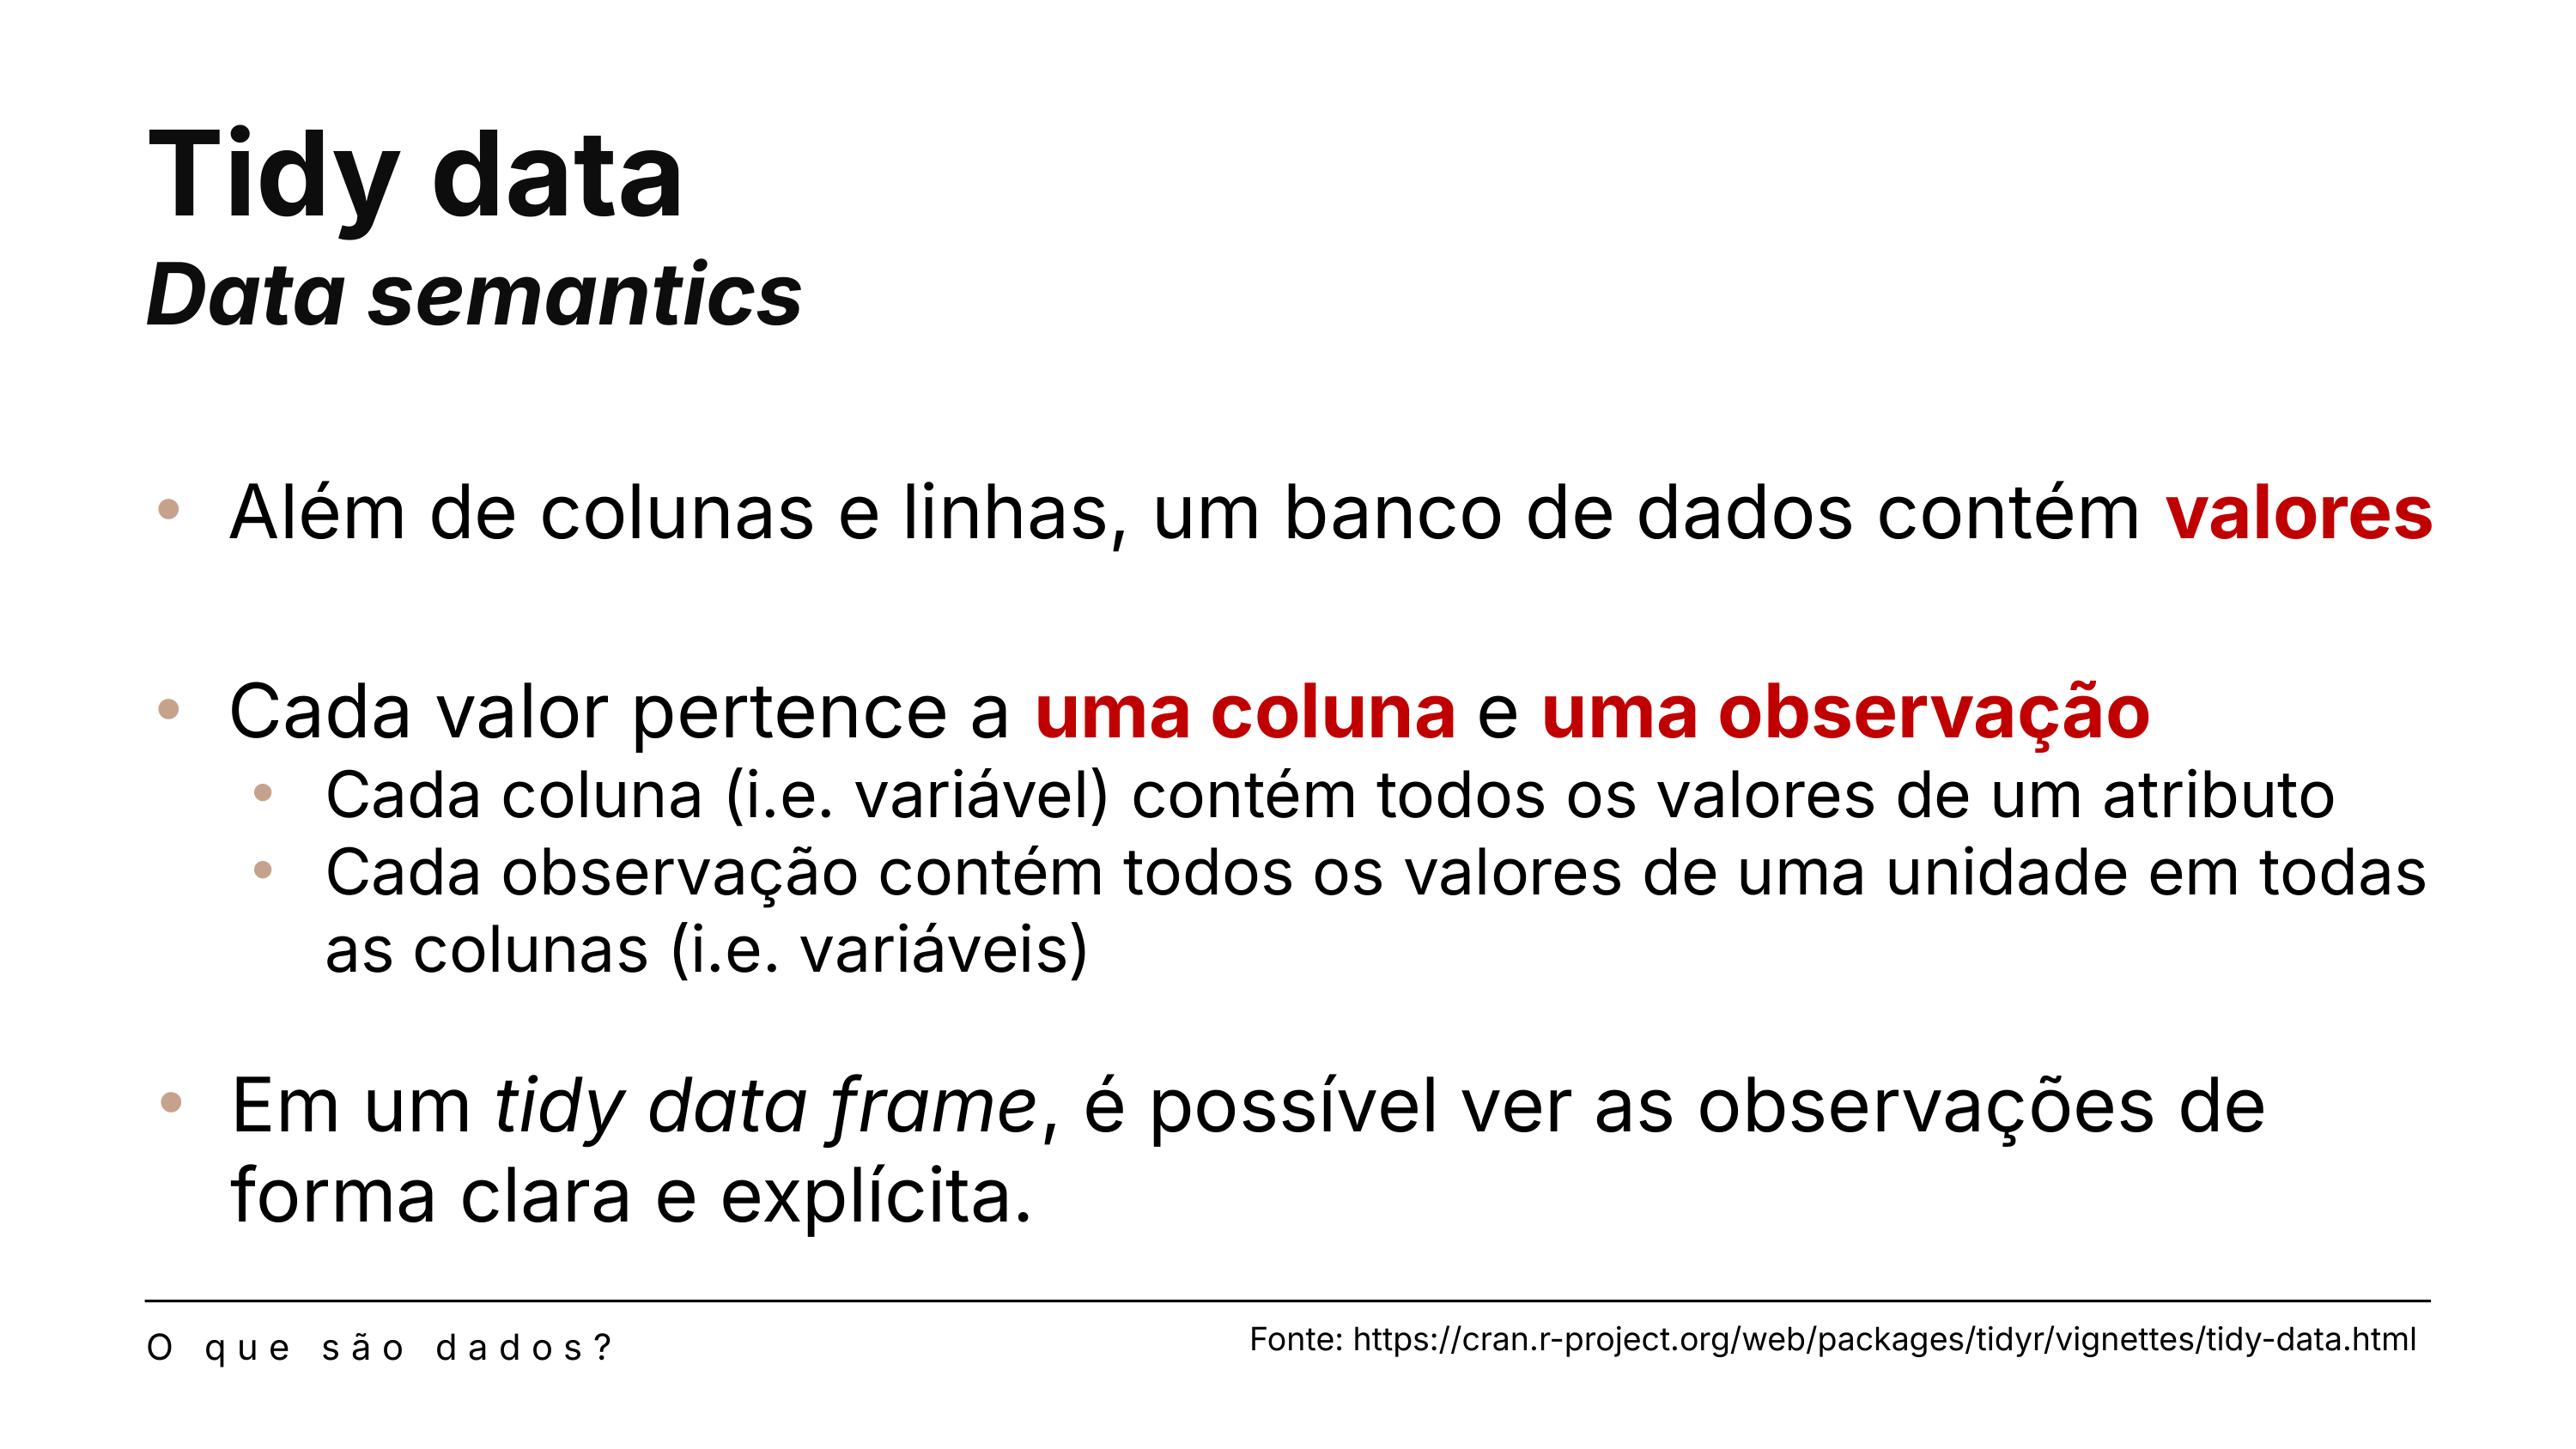

Tidy data
Data semantics
Além de colunas e linhas, um banco de dados contém valores
Cada valor pertence a uma coluna e uma observação
Cada coluna (i.e. variável) contém todos os valores de um atributo
Cada observação contém todos os valores de uma unidade em todas as colunas (i.e. variáveis)
Em um tidy data frame, é possível ver as observações de forma clara e explícita.

Fonte: https://cran.r-project.org/web/packages/tidyr/vignettes/tidy-data.html
O que são dados?